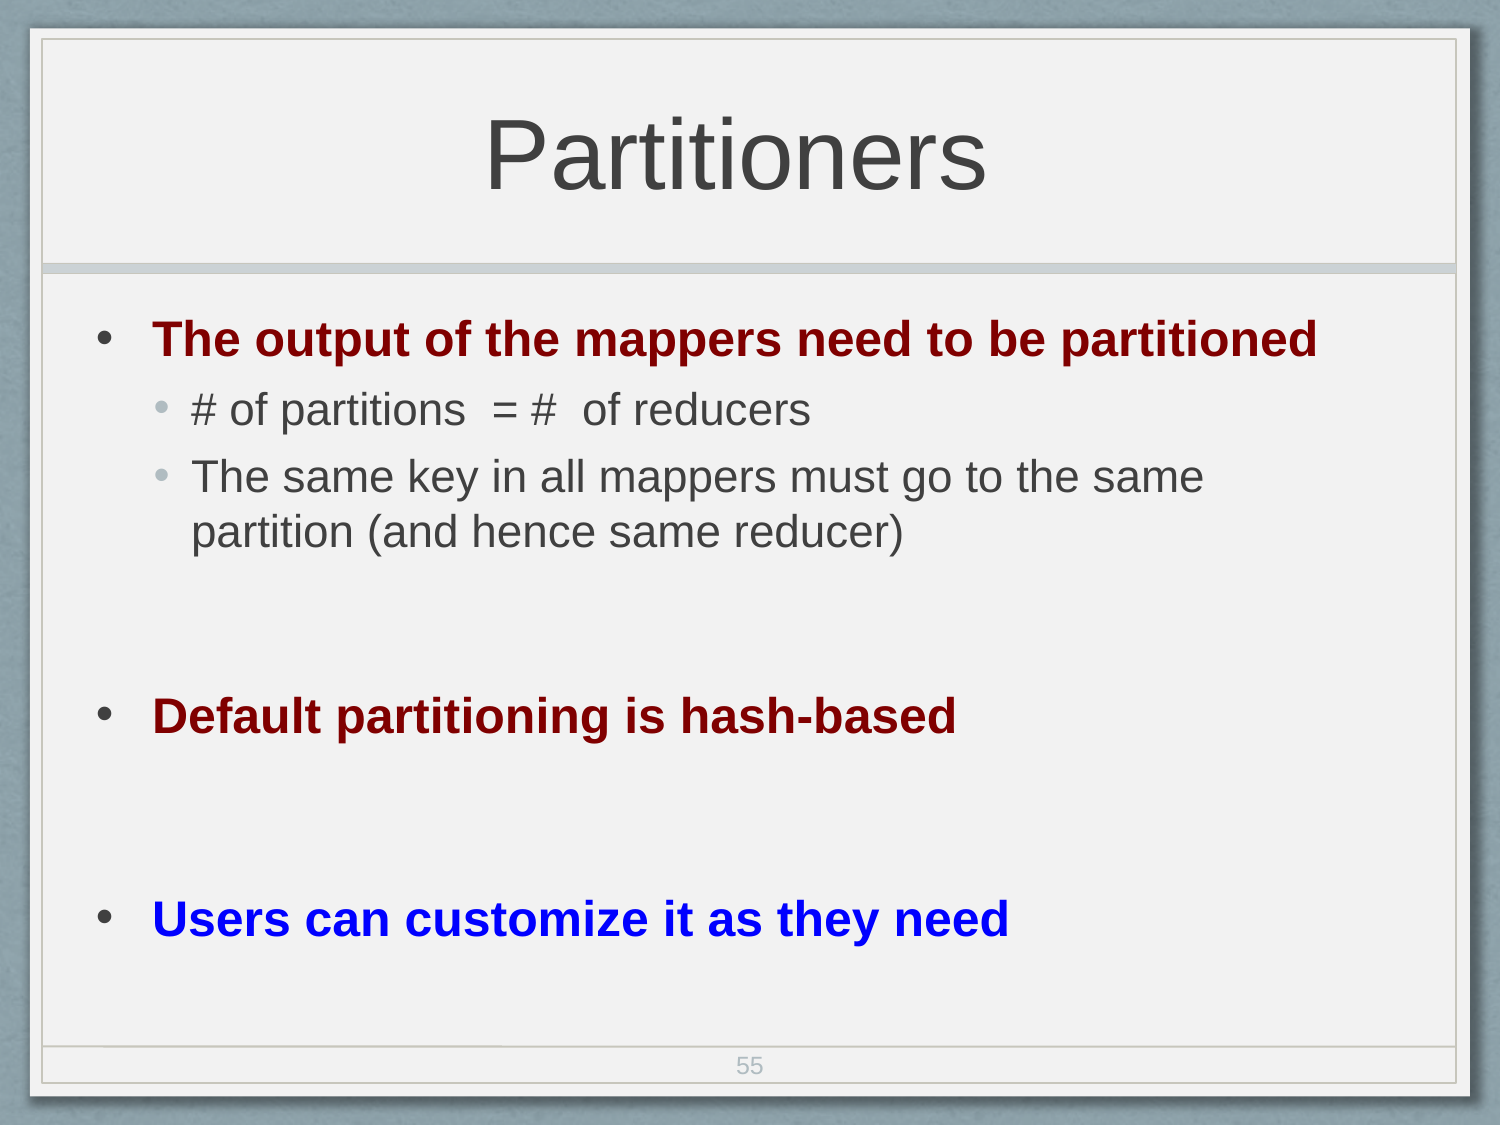

# Partitioners
The output of the mappers need to be partitioned
# of partitions  = #  of reducers
The same key in all mappers must go to the same partition (and hence same reducer)

Default partitioning is hash-based

Users can customize it as they need

55